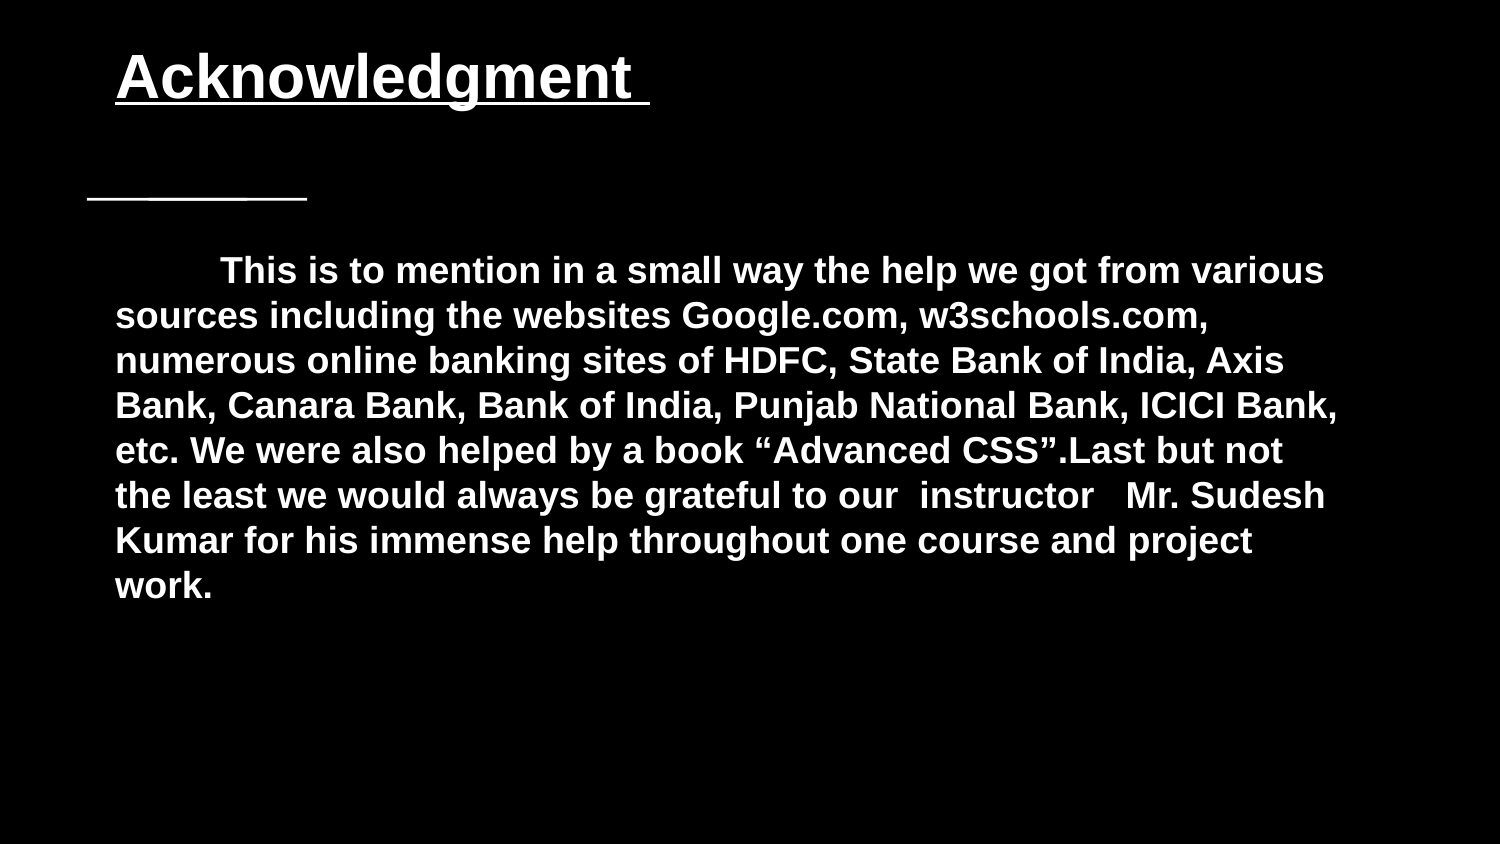

# Acknowledgment

          This is to mention in a small way the help we got from various sources including the websites Google.com, w3schools.com, numerous online banking sites of HDFC, State Bank of India, Axis Bank, Canara Bank, Bank of India, Punjab National Bank, ICICI Bank, etc. We were also helped by a book “Advanced CSS”.Last but not the least we would always be grateful to our  instructor   Mr. Sudesh Kumar for his immense help throughout one course and project work.